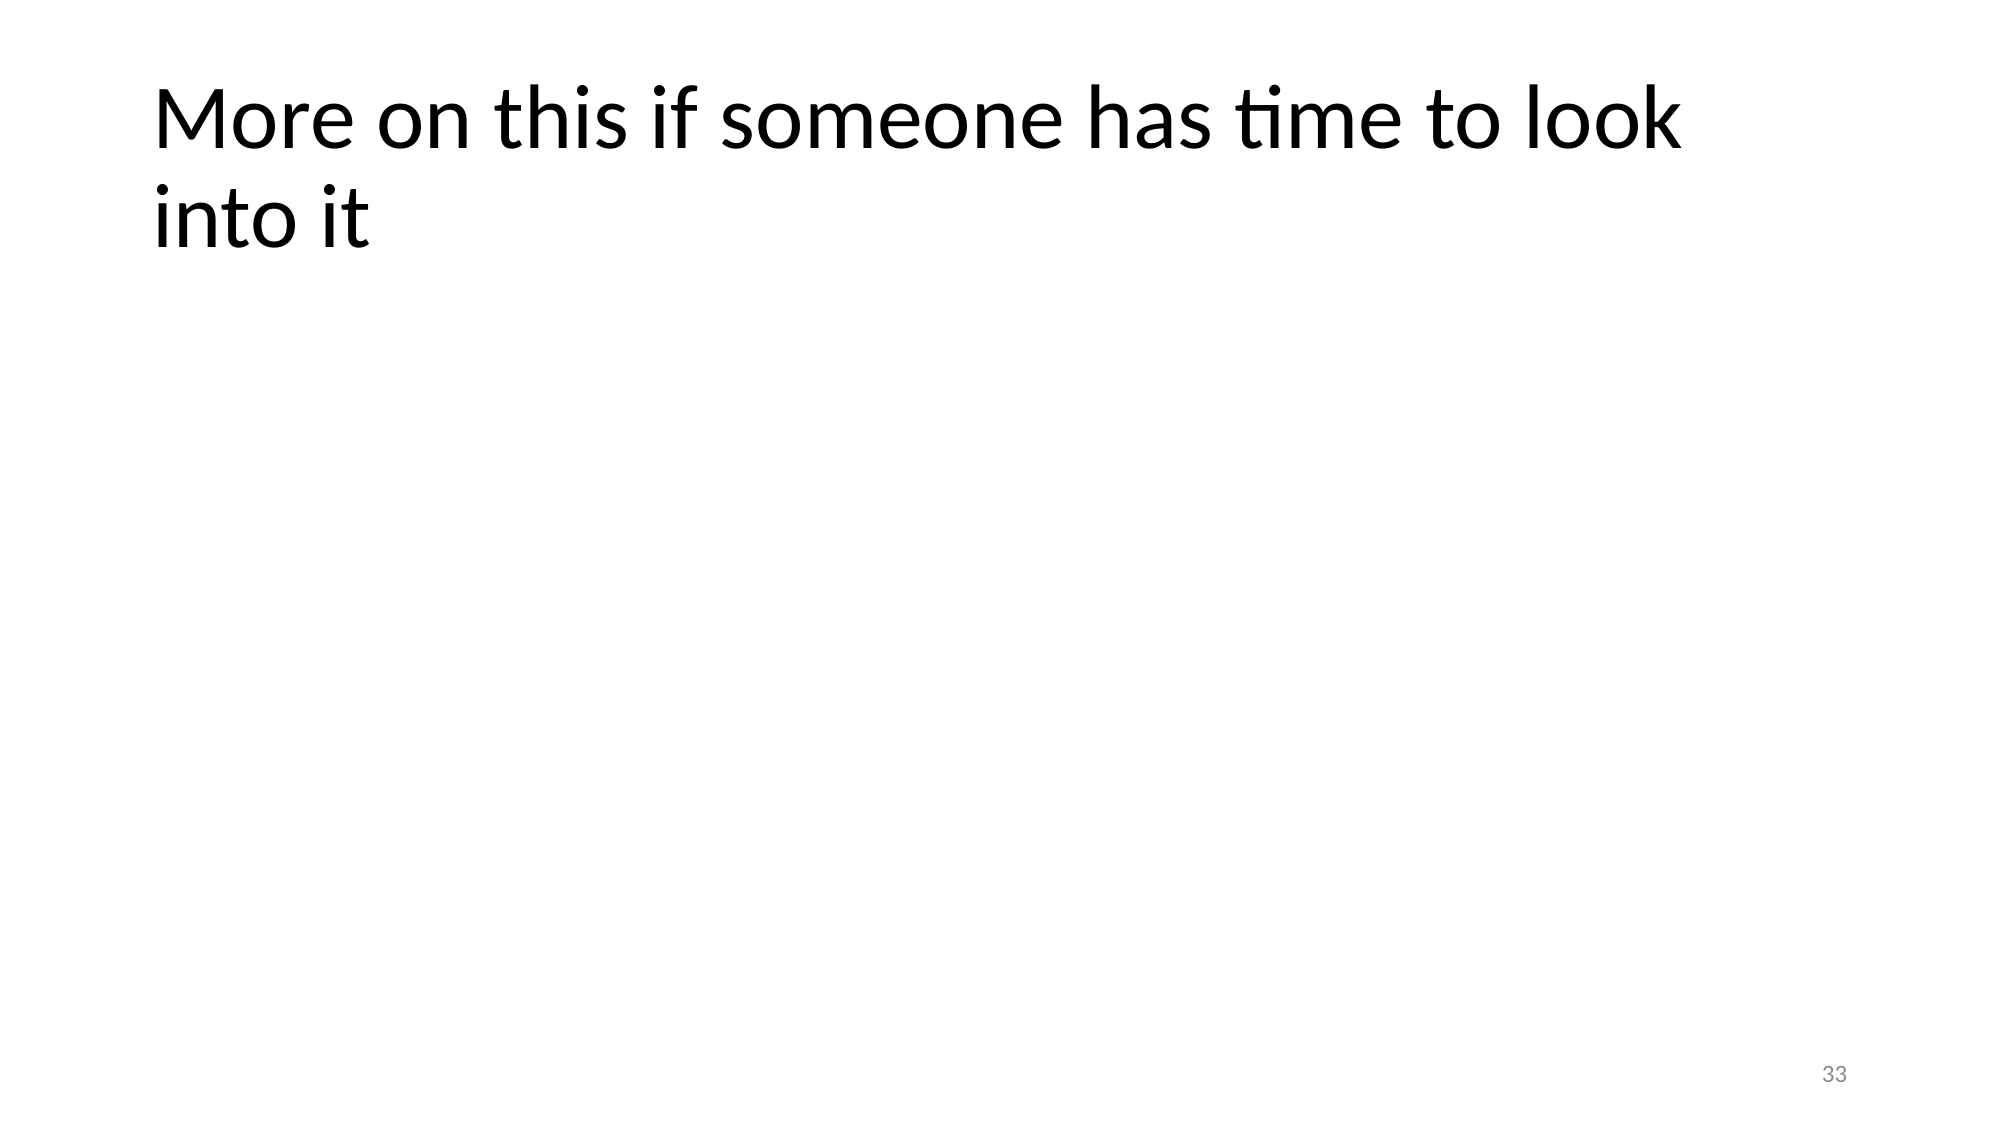

# More on this if someone has time to look into it

33